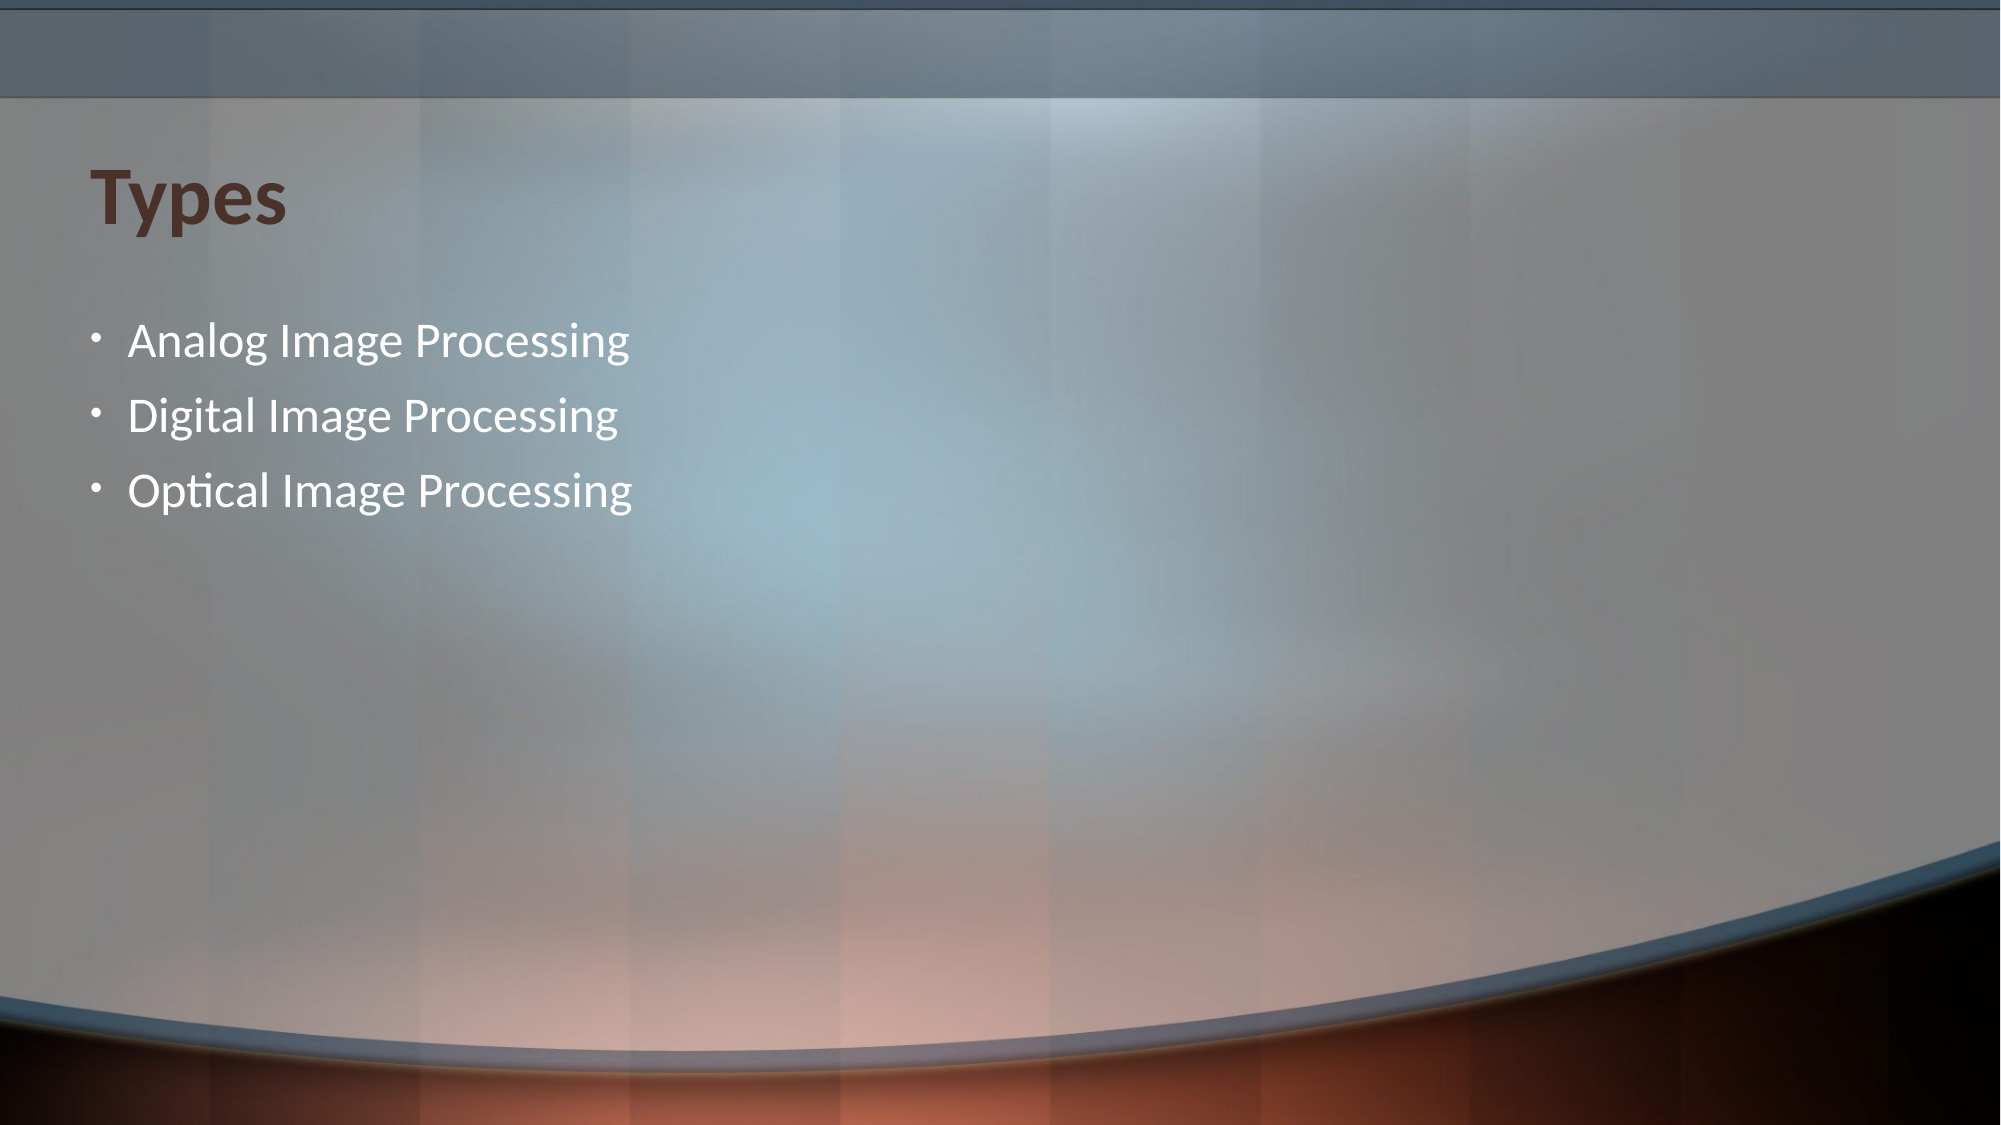

# Types
Analog Image Processing
Digital Image Processing
Optical Image Processing